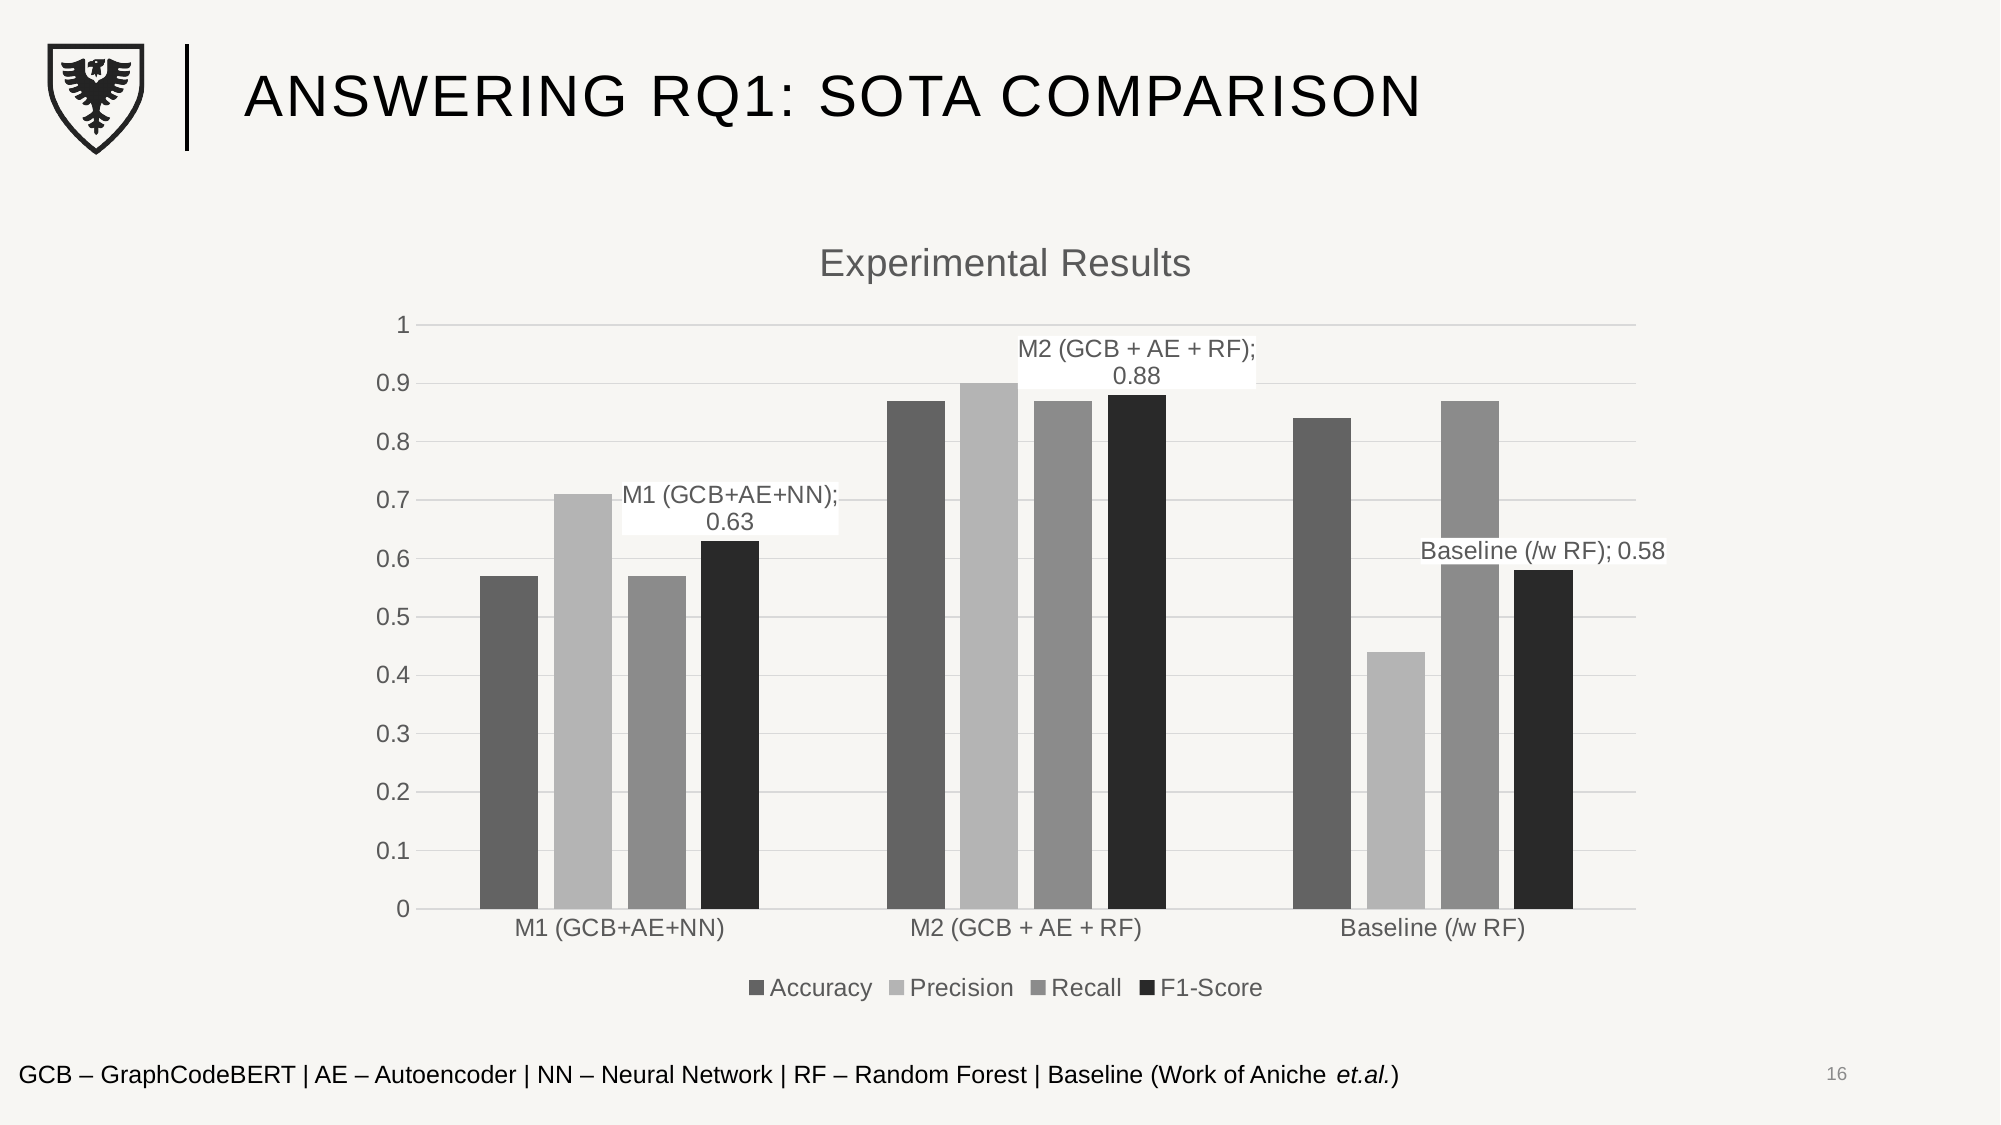

# Answering RQ1: SOTA Comparison

### Chart: Experimental Results

| Category | Accuracy | Precision | Recall | F1-Score |
|---|---|---|---|---|
| M1 (GCB+AE+NN) | 0.57 | 0.71 | 0.57 | 0.63 |
| M2 (GCB + AE + RF) | 0.87 | 0.9 | 0.87 | 0.88 |
| Baseline (/w RF) | 0.84 | 0.44 | 0.87 | 0.58 |
16
GCB – GraphCodeBERT | AE – Autoencoder | NN – Neural Network | RF – Random Forest | Baseline (Work of Aniche et.al.)